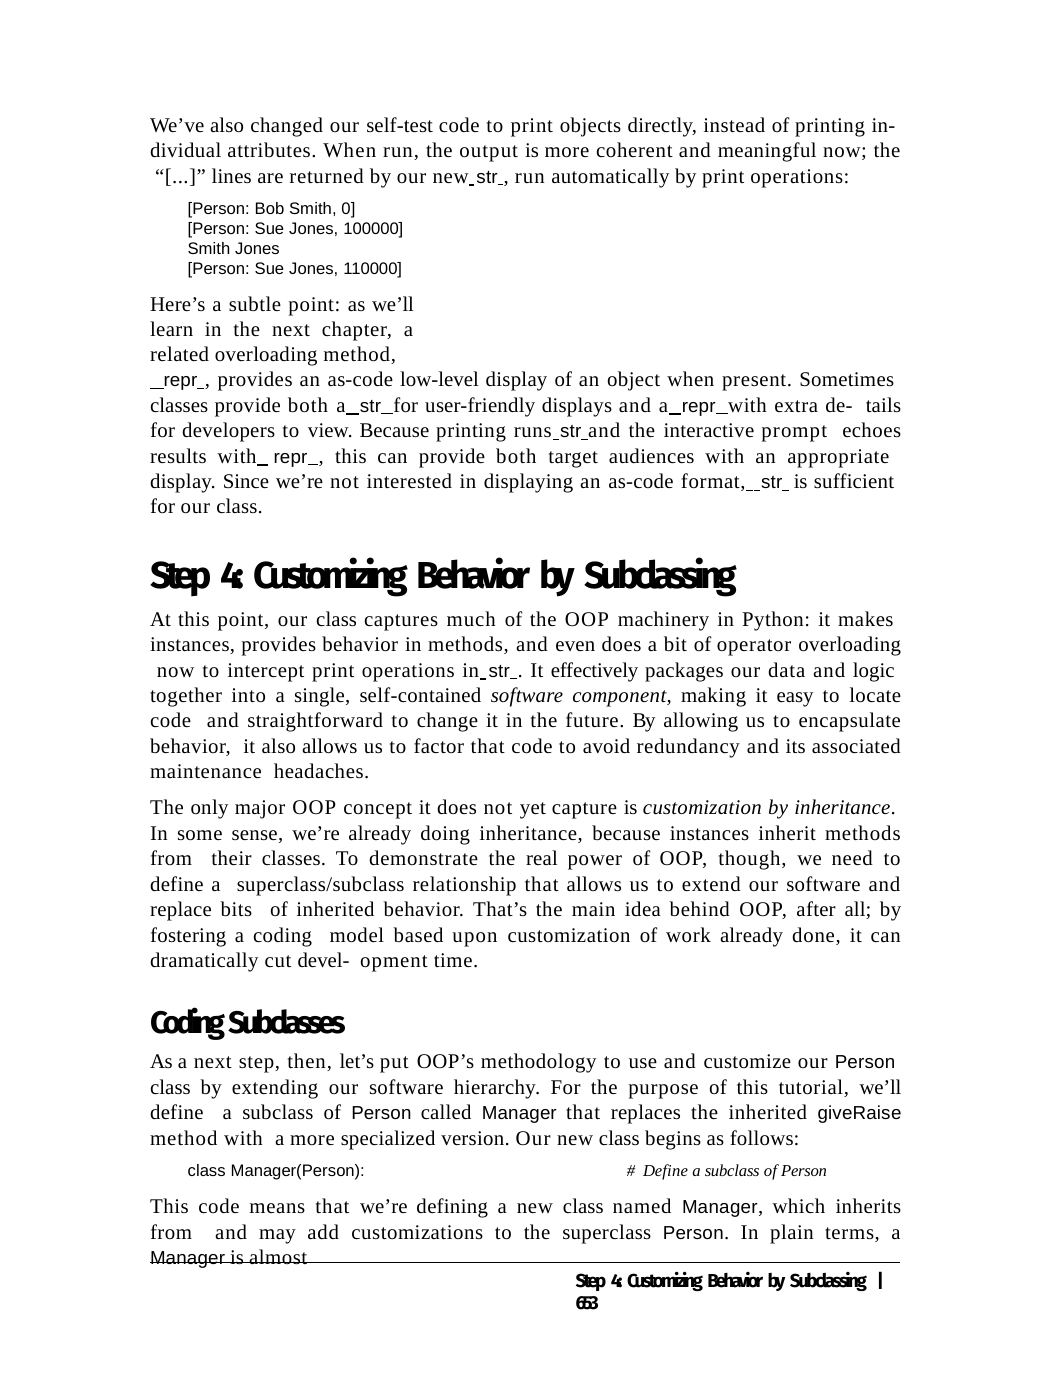

We’ve also changed our self-test code to print objects directly, instead of printing in-  dividual attributes. When run, the output is more coherent and meaningful now; the  “[...]” lines are returned by our new str , run automatically by print operations:
[Person: Bob Smith, 0]  [Person: Sue Jones, 100000]
Smith Jones
[Person: Sue Jones, 110000]
Here’s a subtle point: as we’ll learn in the next chapter, a related overloading method,
  repr , provides an as-code low-level display of an object when present. Sometimes  classes provide both a  str  for user-friendly displays and a  repr  with extra de-  tails for developers to view. Because printing runs str and the interactive prompt  echoes results with repr , this can provide both target audiences with an appropriate  display. Since we’re not interested in displaying an as-code format,  str is sufficient  for our class.

Step 4: Customizing Behavior by Subclassing
At this point, our class captures much of the OOP machinery in Python: it makes  instances, provides behavior in methods, and even does a bit of operator overloading  now to intercept print operations in str . It effectively packages our data and logic  together into a single, self-contained software component, making it easy to locate code  and straightforward to change it in the future. By allowing us to encapsulate behavior,  it also allows us to factor that code to avoid redundancy and its associated maintenance  headaches.
The only major OOP concept it does not yet capture is customization by inheritance.  In some sense, we’re already doing inheritance, because instances inherit methods from  their classes. To demonstrate the real power of OOP, though, we need to define a  superclass/subclass relationship that allows us to extend our software and replace bits  of inherited behavior. That’s the main idea behind OOP, after all; by fostering a coding  model based upon customization of work already done, it can dramatically cut devel-  opment time.

Coding Subclasses
As a next step, then, let’s put OOP’s methodology to use and customize our Person  class by extending our software hierarchy. For the purpose of this tutorial, we’ll define  a subclass of Person called Manager that replaces the inherited giveRaise method with  a more specialized version. Our new class begins as follows:
class Manager(Person):	# Define a subclass of Person
This code means that we’re defining a new class named Manager, which inherits from  and may add customizations to the superclass Person. In plain terms, a Manager is almost

Step 4: Customizing Behavior by Subclassing  | 653